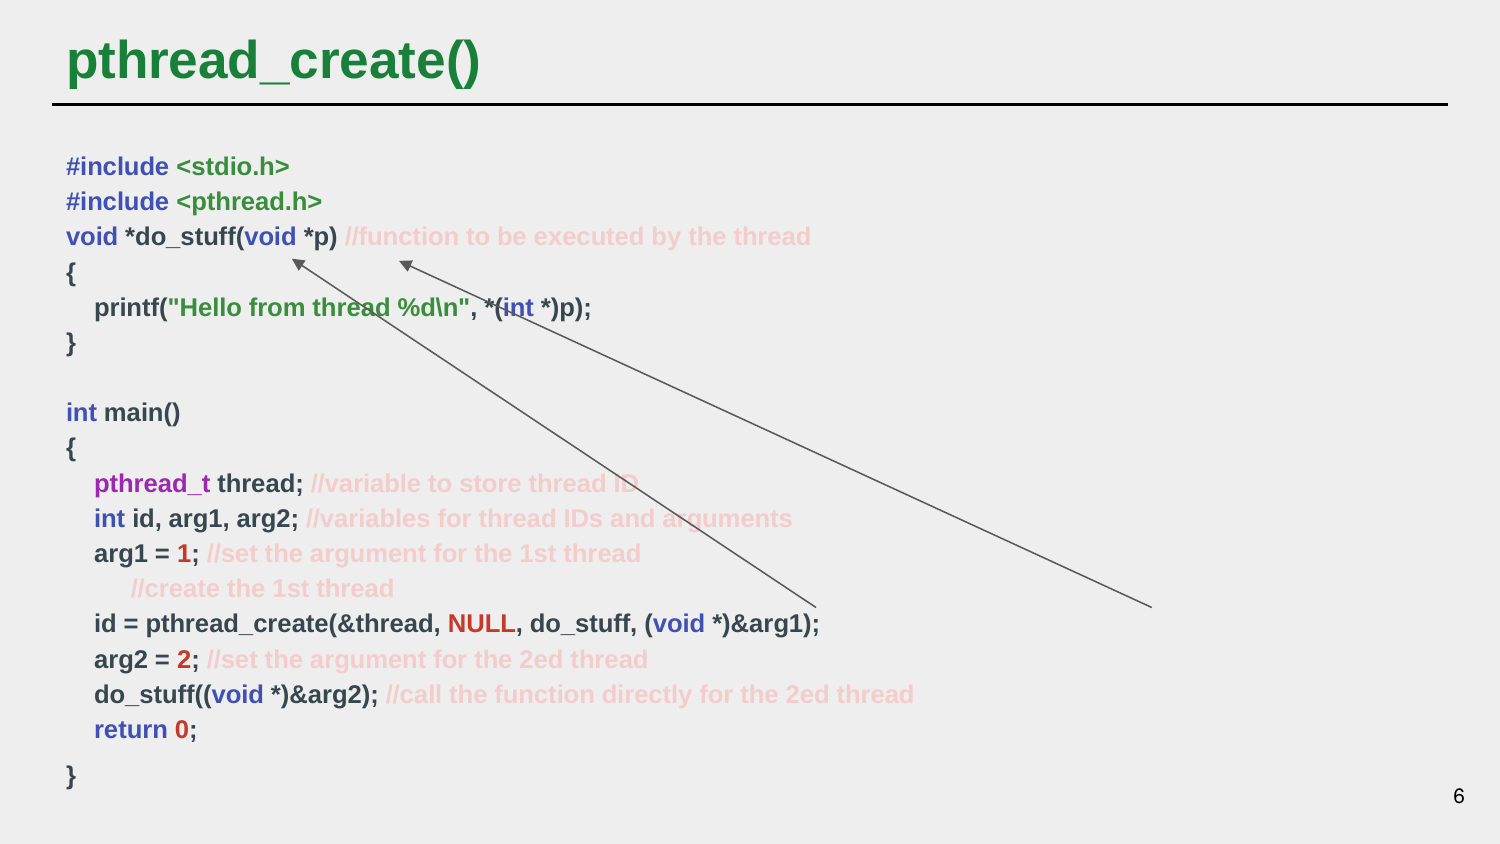

# pthread_create()
#include <stdio.h>
#include <pthread.h>
void *do_stuff(void *p) //function to be executed by the thread
{
    printf("Hello from thread %d\n", *(int *)p);
}

int main()
{
    pthread_t thread; //variable to store thread ID
    int id, arg1, arg2; //variables for thread IDs and arguments
    arg1 = 1; //set the argument for the 1st thread
//create the 1st thread
    id = pthread_create(&thread, NULL, do_stuff, (void *)&arg1);
    arg2 = 2; //set the argument for the 2ed thread
    do_stuff((void *)&arg2); //call the function directly for the 2ed thread
    return 0;
}
6